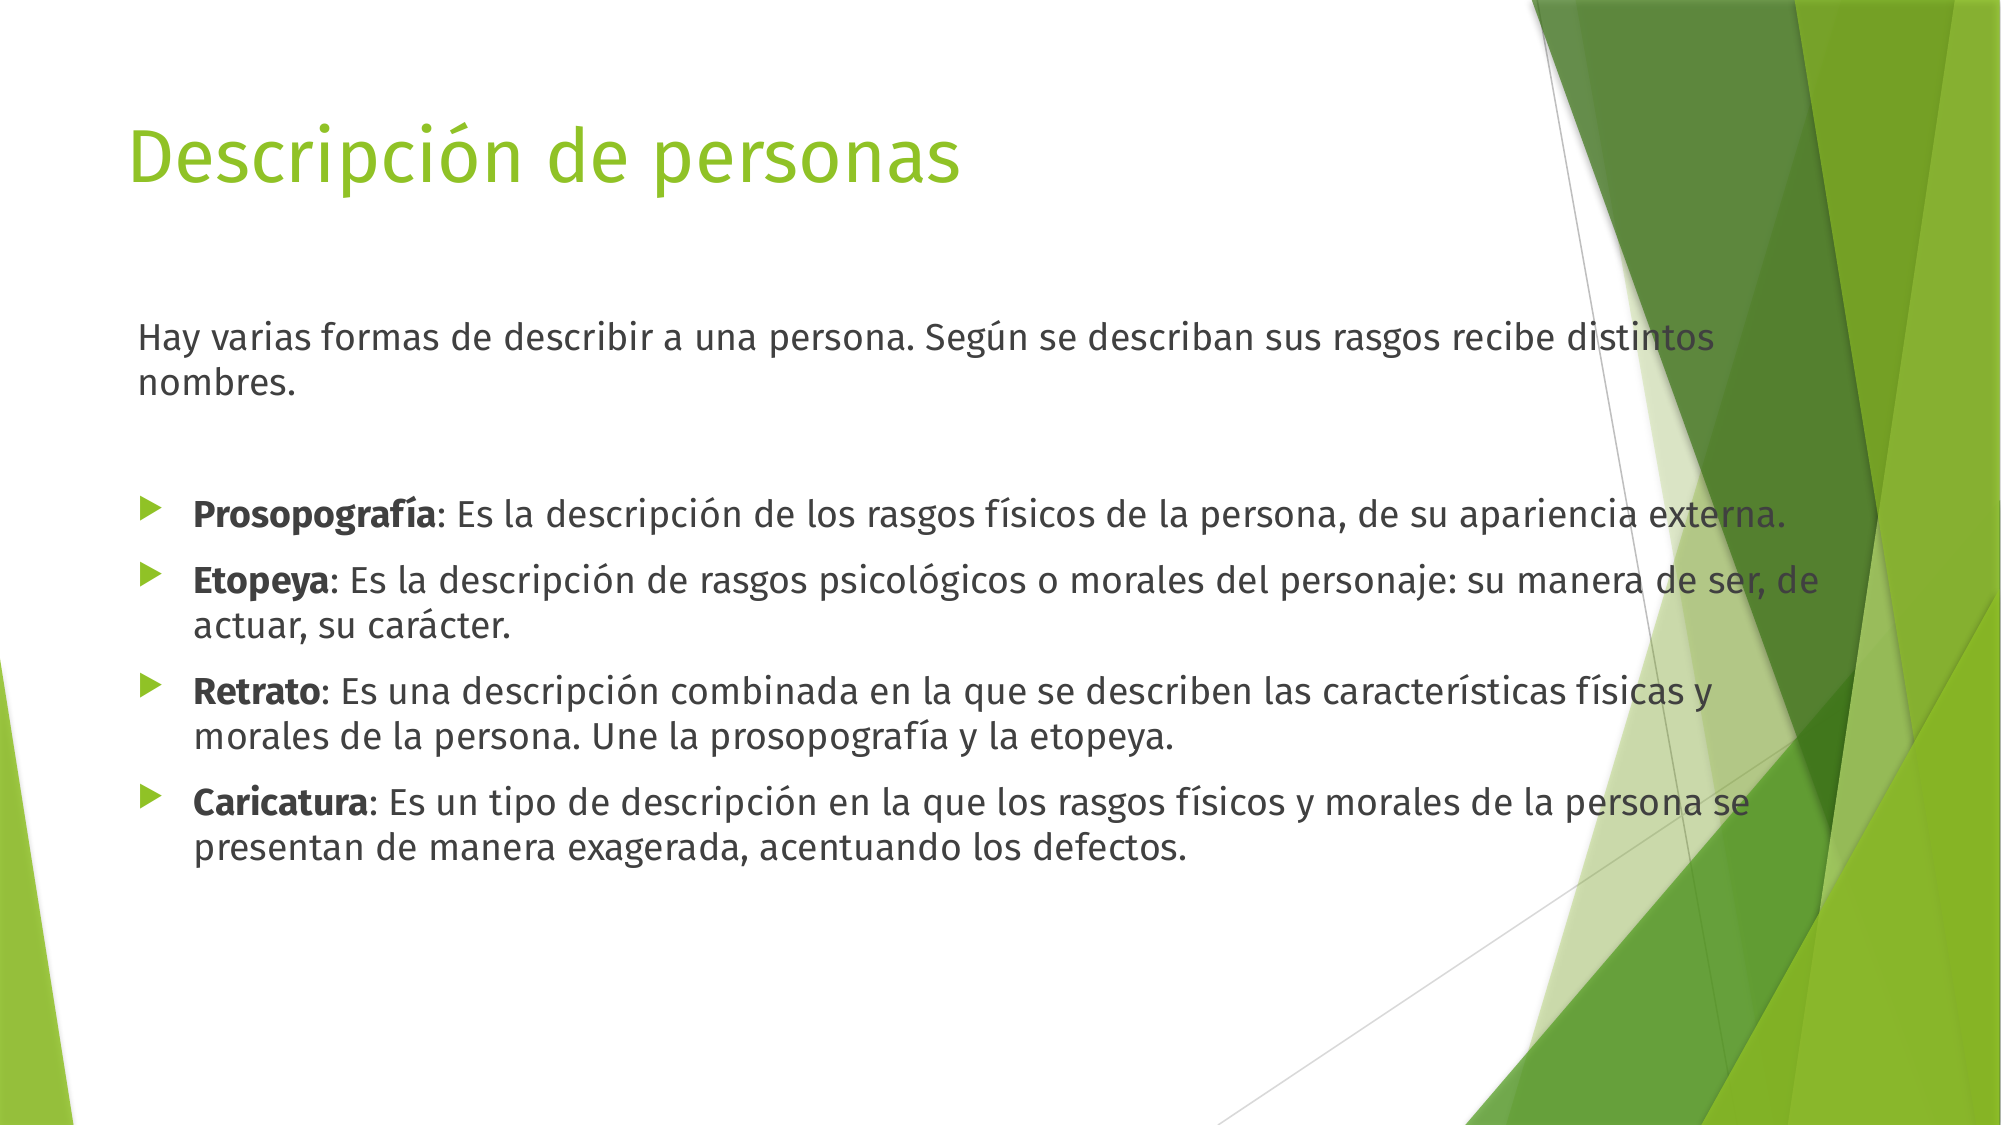

# Descripción de personas
Hay varias formas de describir a una persona. Según se describan sus rasgos recibe distintos nombres.

Prosopografía: Es la descripción de los rasgos físicos de la persona, de su apariencia externa.
Etopeya: Es la descripción de rasgos psicológicos o morales del personaje: su manera de ser, de actuar, su carácter.
Retrato: Es una descripción combinada en la que se describen las características físicas y morales de la persona. Une la prosopografía y la etopeya.
Caricatura: Es un tipo de descripción en la que los rasgos físicos y morales de la persona se presentan de manera exagerada, acentuando los defectos.